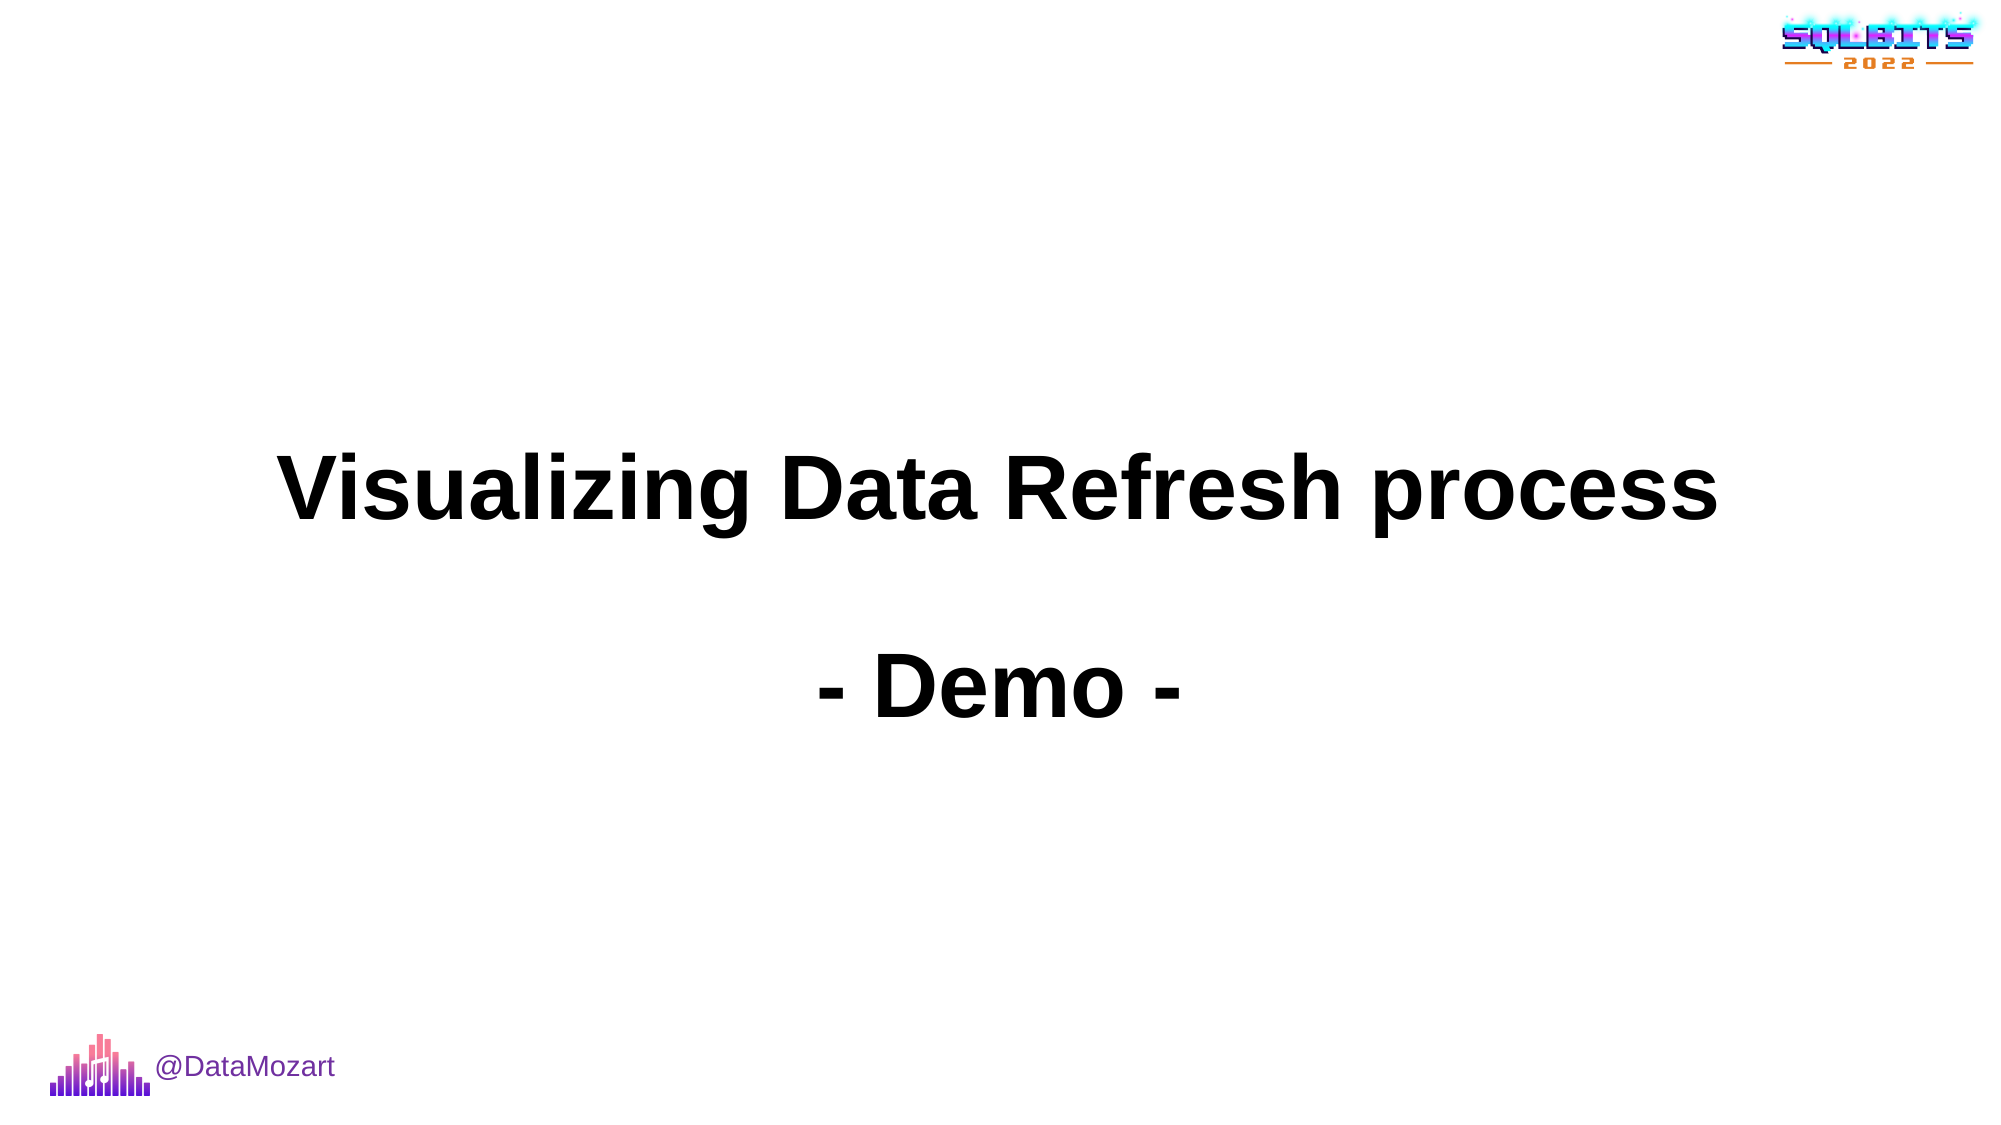

Visualizing Data Refresh process

- Demo -